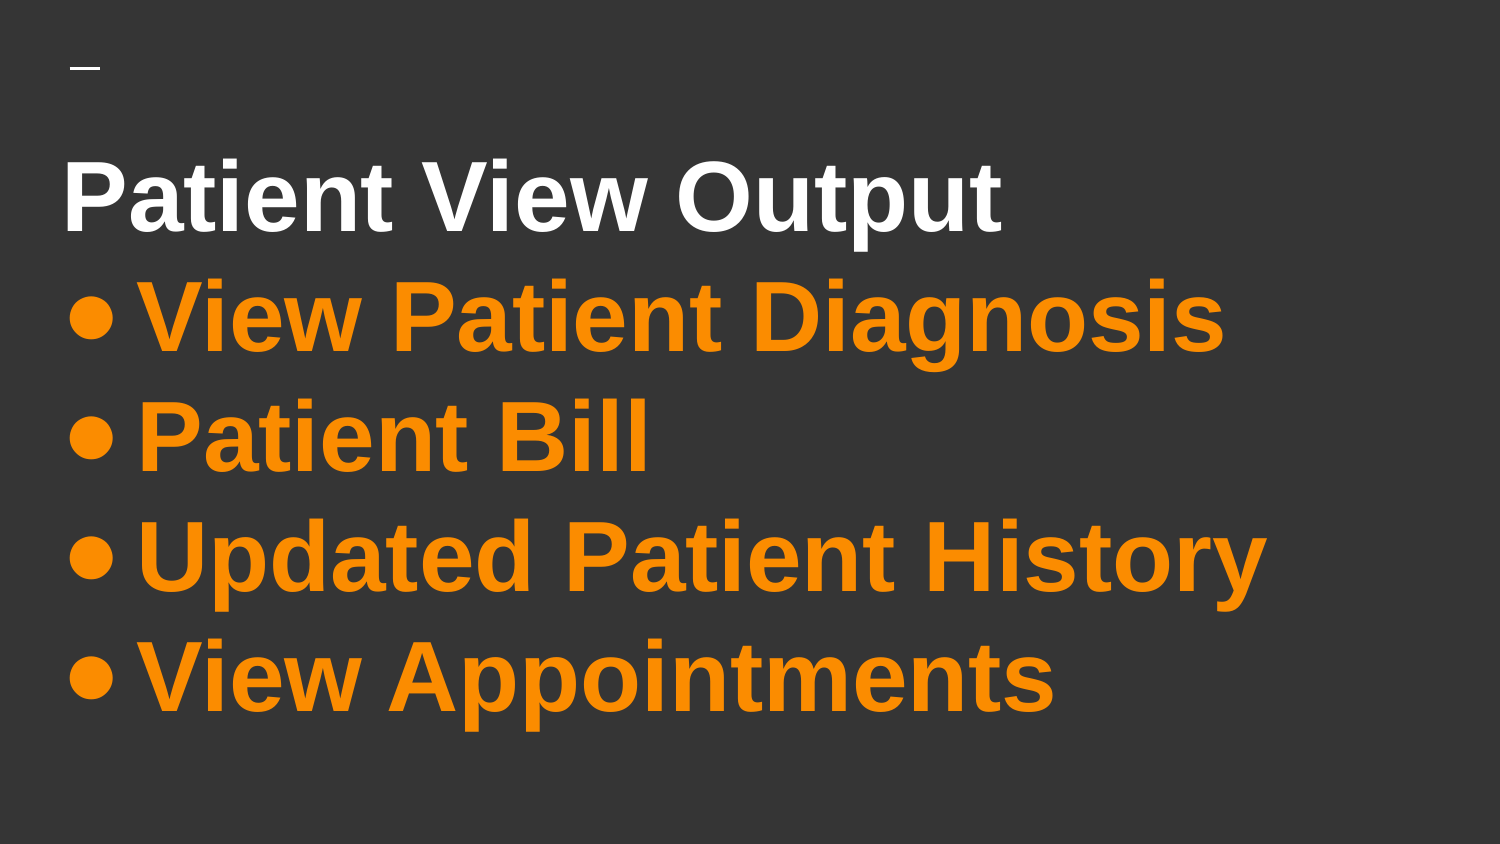

# Patient View Output
View Patient Diagnosis
Patient Bill
Updated Patient History
View Appointments